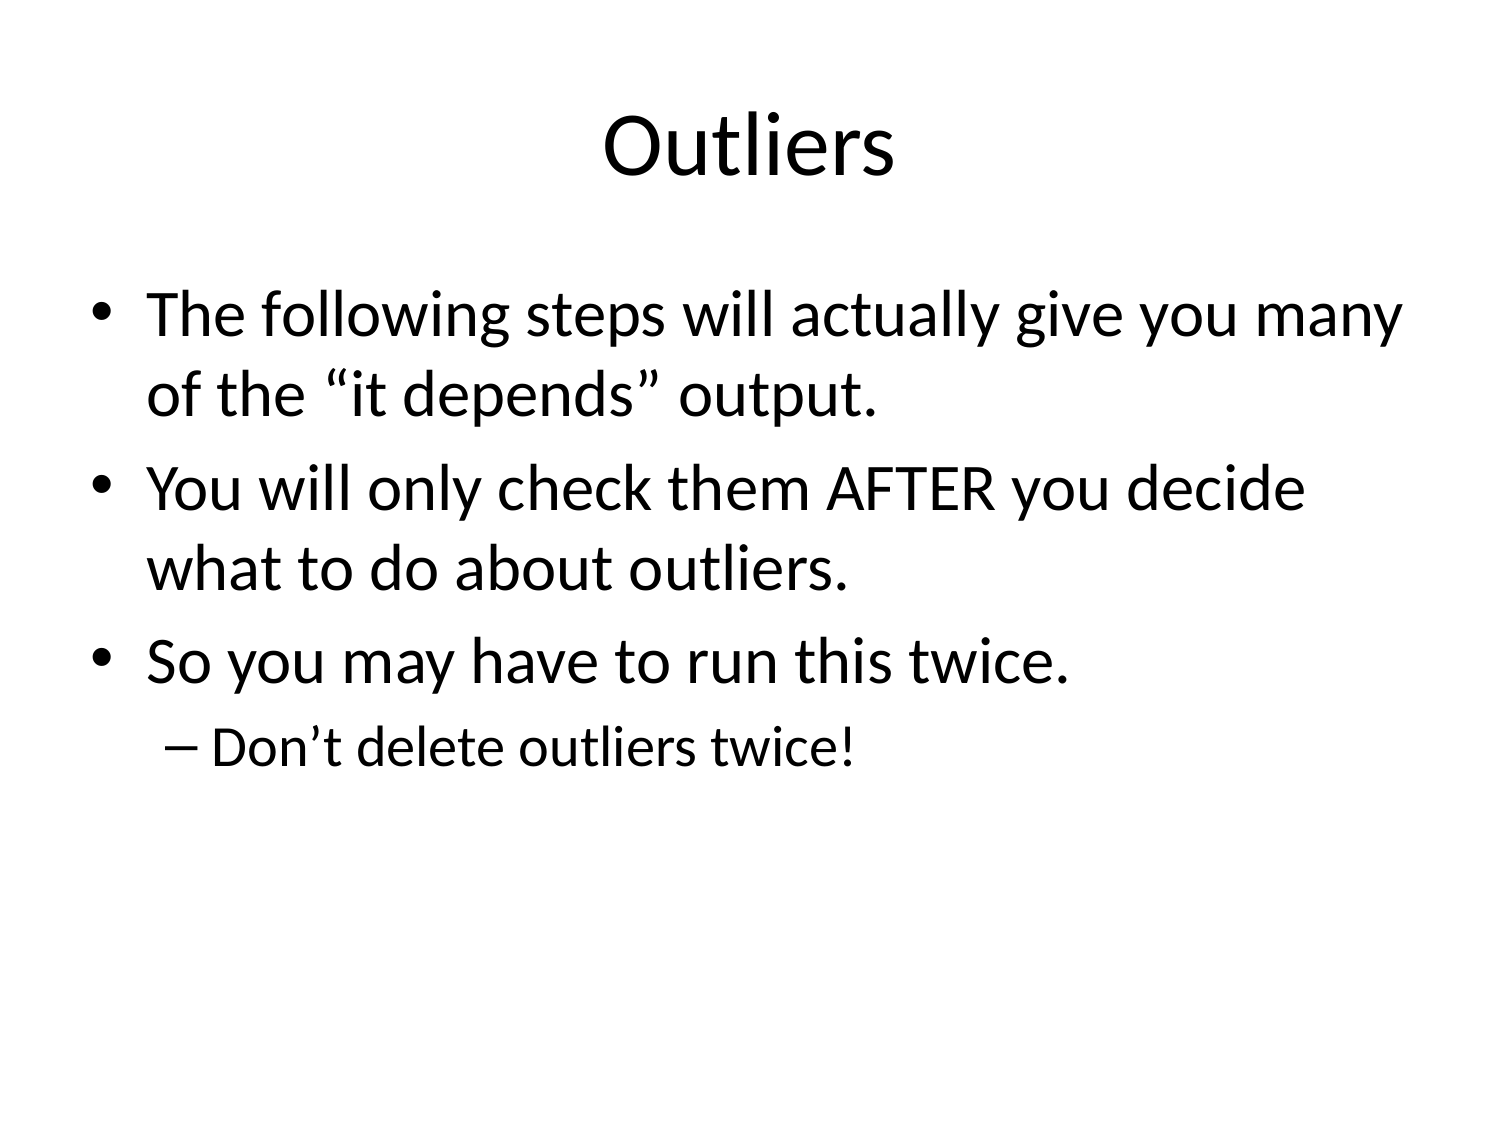

# Outliers
The following steps will actually give you many of the “it depends” output.
You will only check them AFTER you decide what to do about outliers.
So you may have to run this twice.
Don’t delete outliers twice!